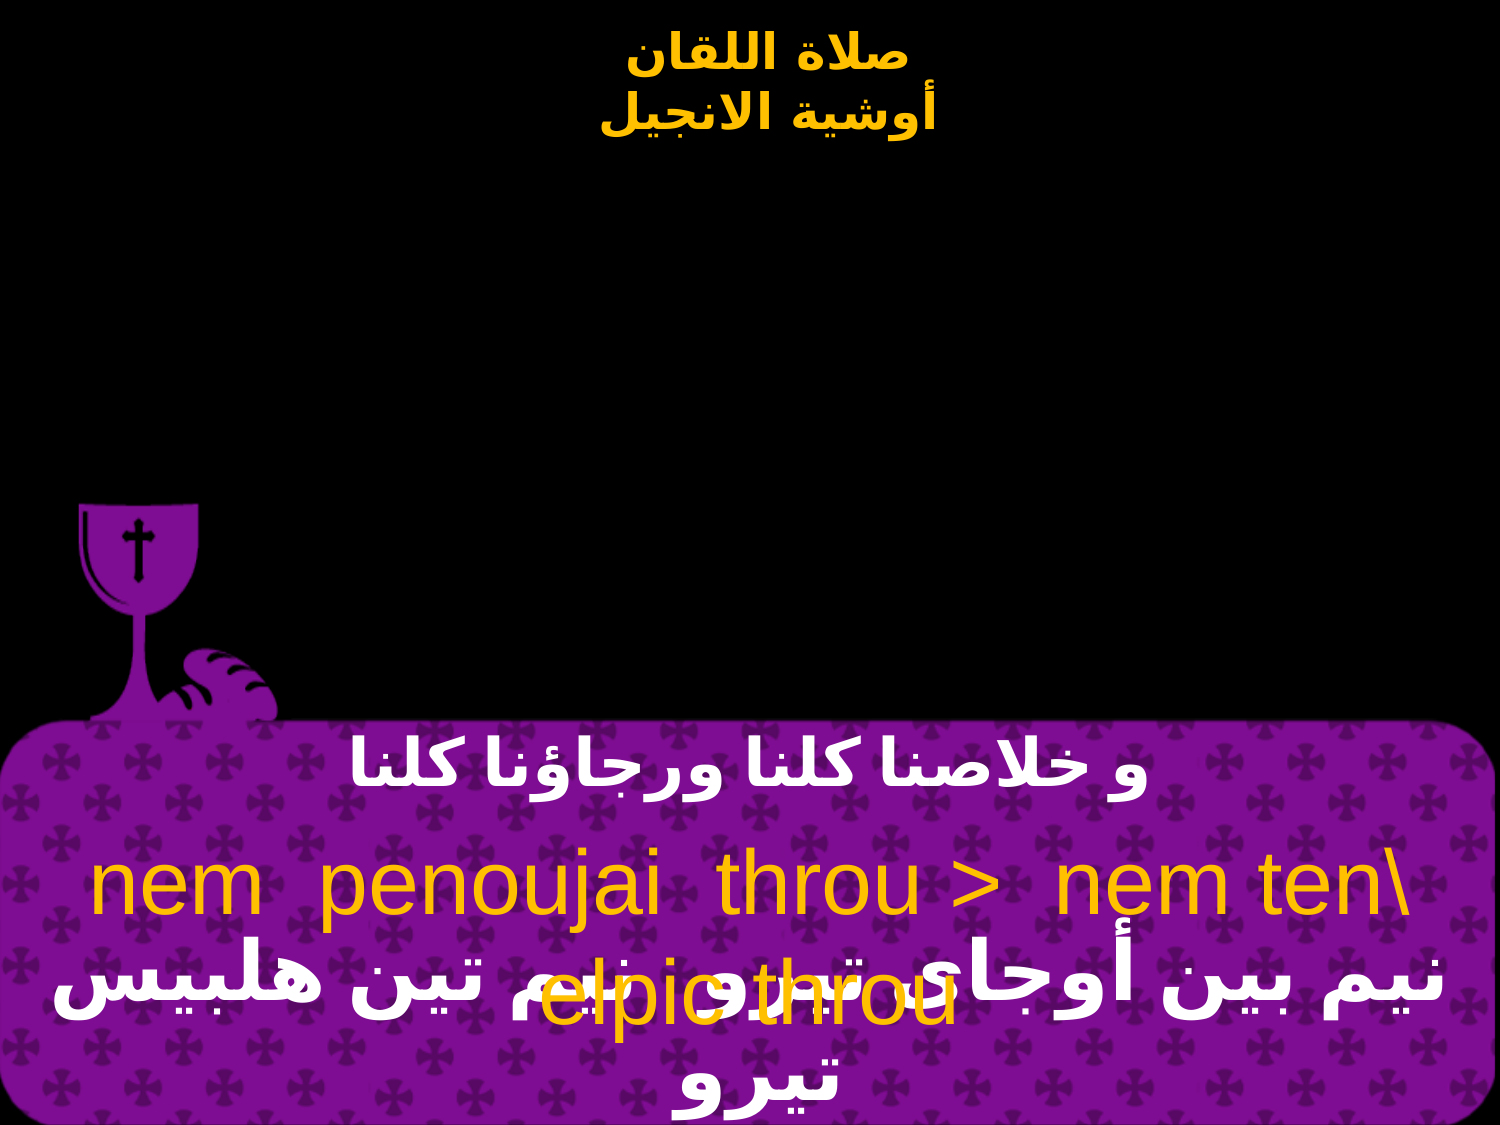

# و خلاصنا كلنا ورجاؤنا كلنا
nem  penoujai  throu >  nem ten\elpic throu
نيم بين أوجاى تيرو   نيم تين هلبيس تيرو